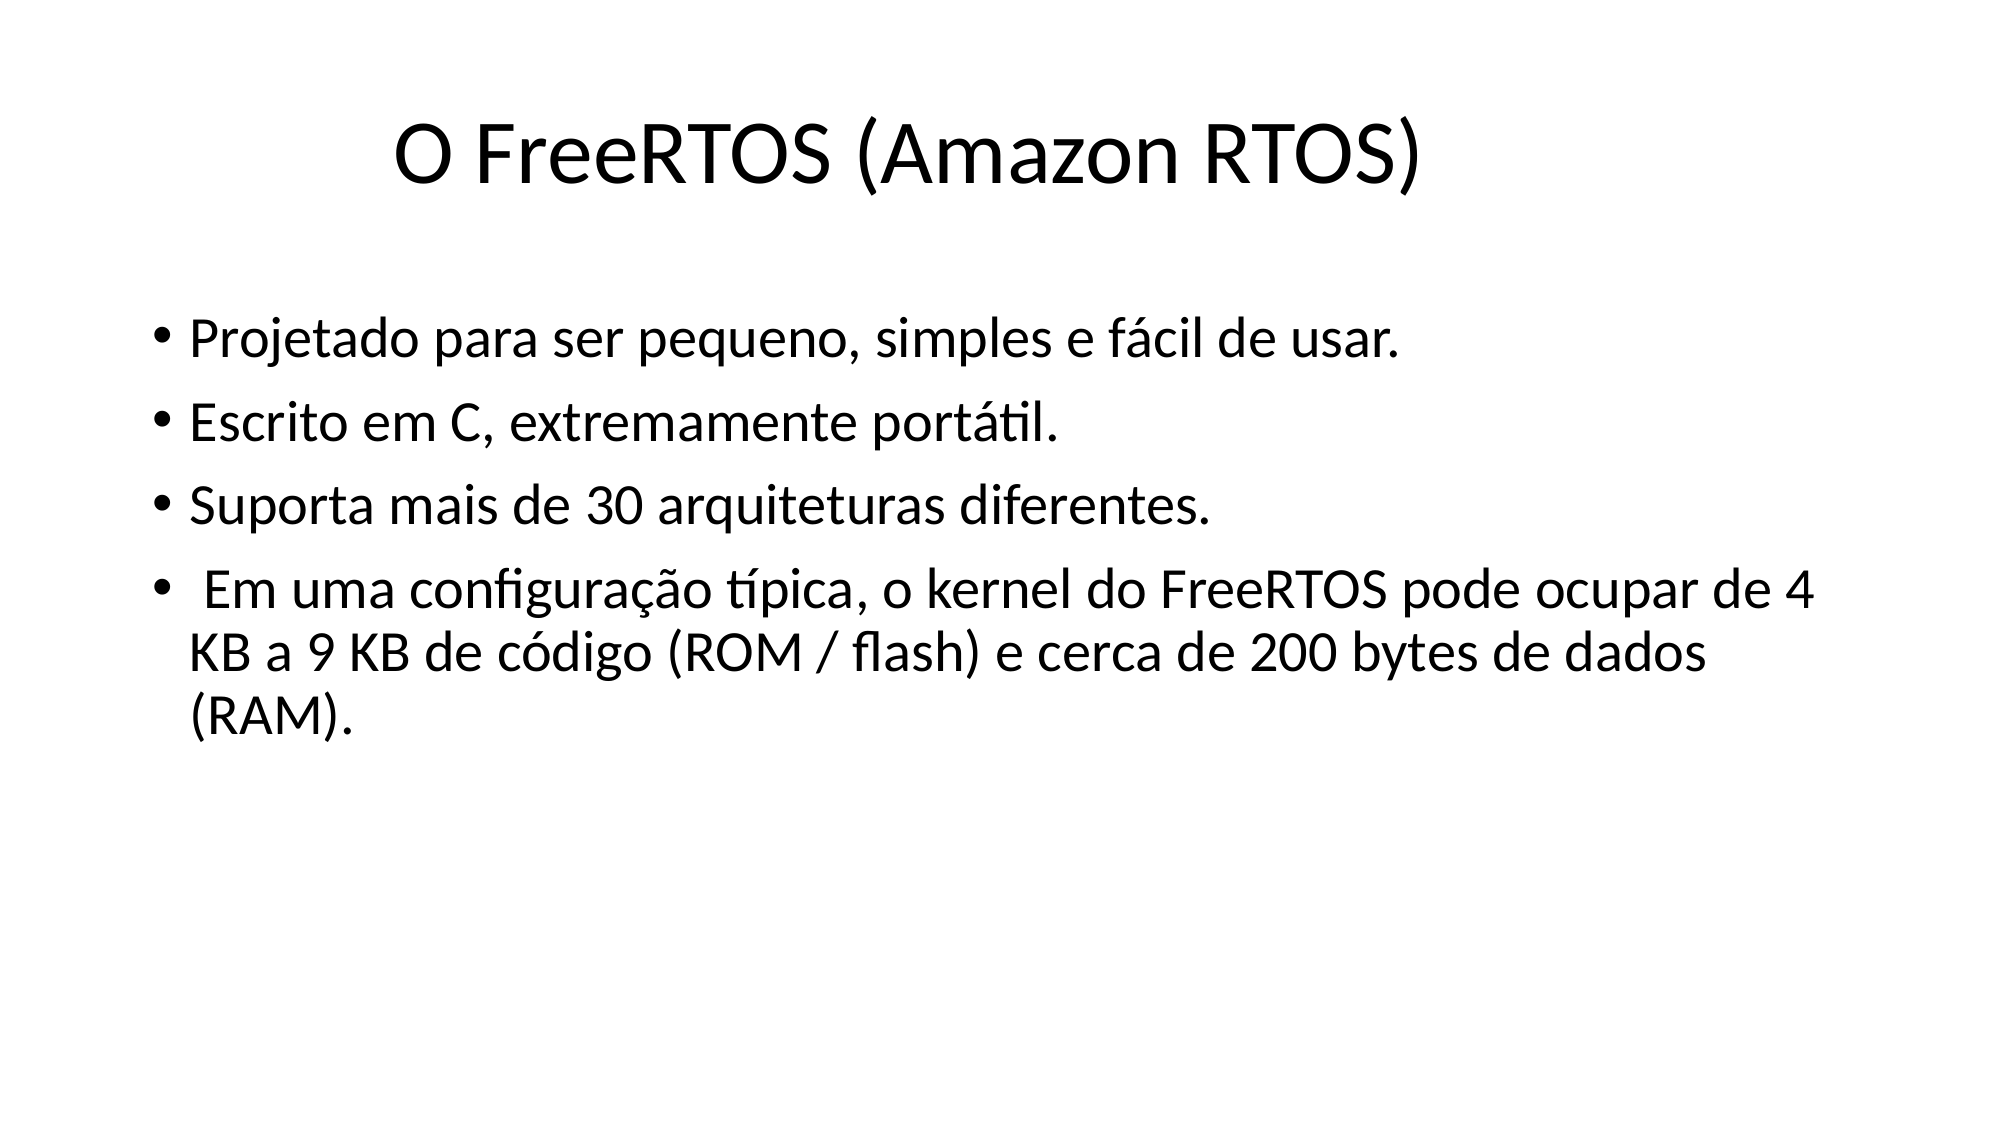

O FreeRTOS (Amazon RTOS)
Projetado para ser pequeno, simples e fácil de usar.
Escrito em C, extremamente portátil.
Suporta mais de 30 arquiteturas diferentes.
 Em uma configuração típica, o kernel do FreeRTOS pode ocupar de 4 KB a 9 KB de código (ROM / flash) e cerca de 200 bytes de dados (RAM).